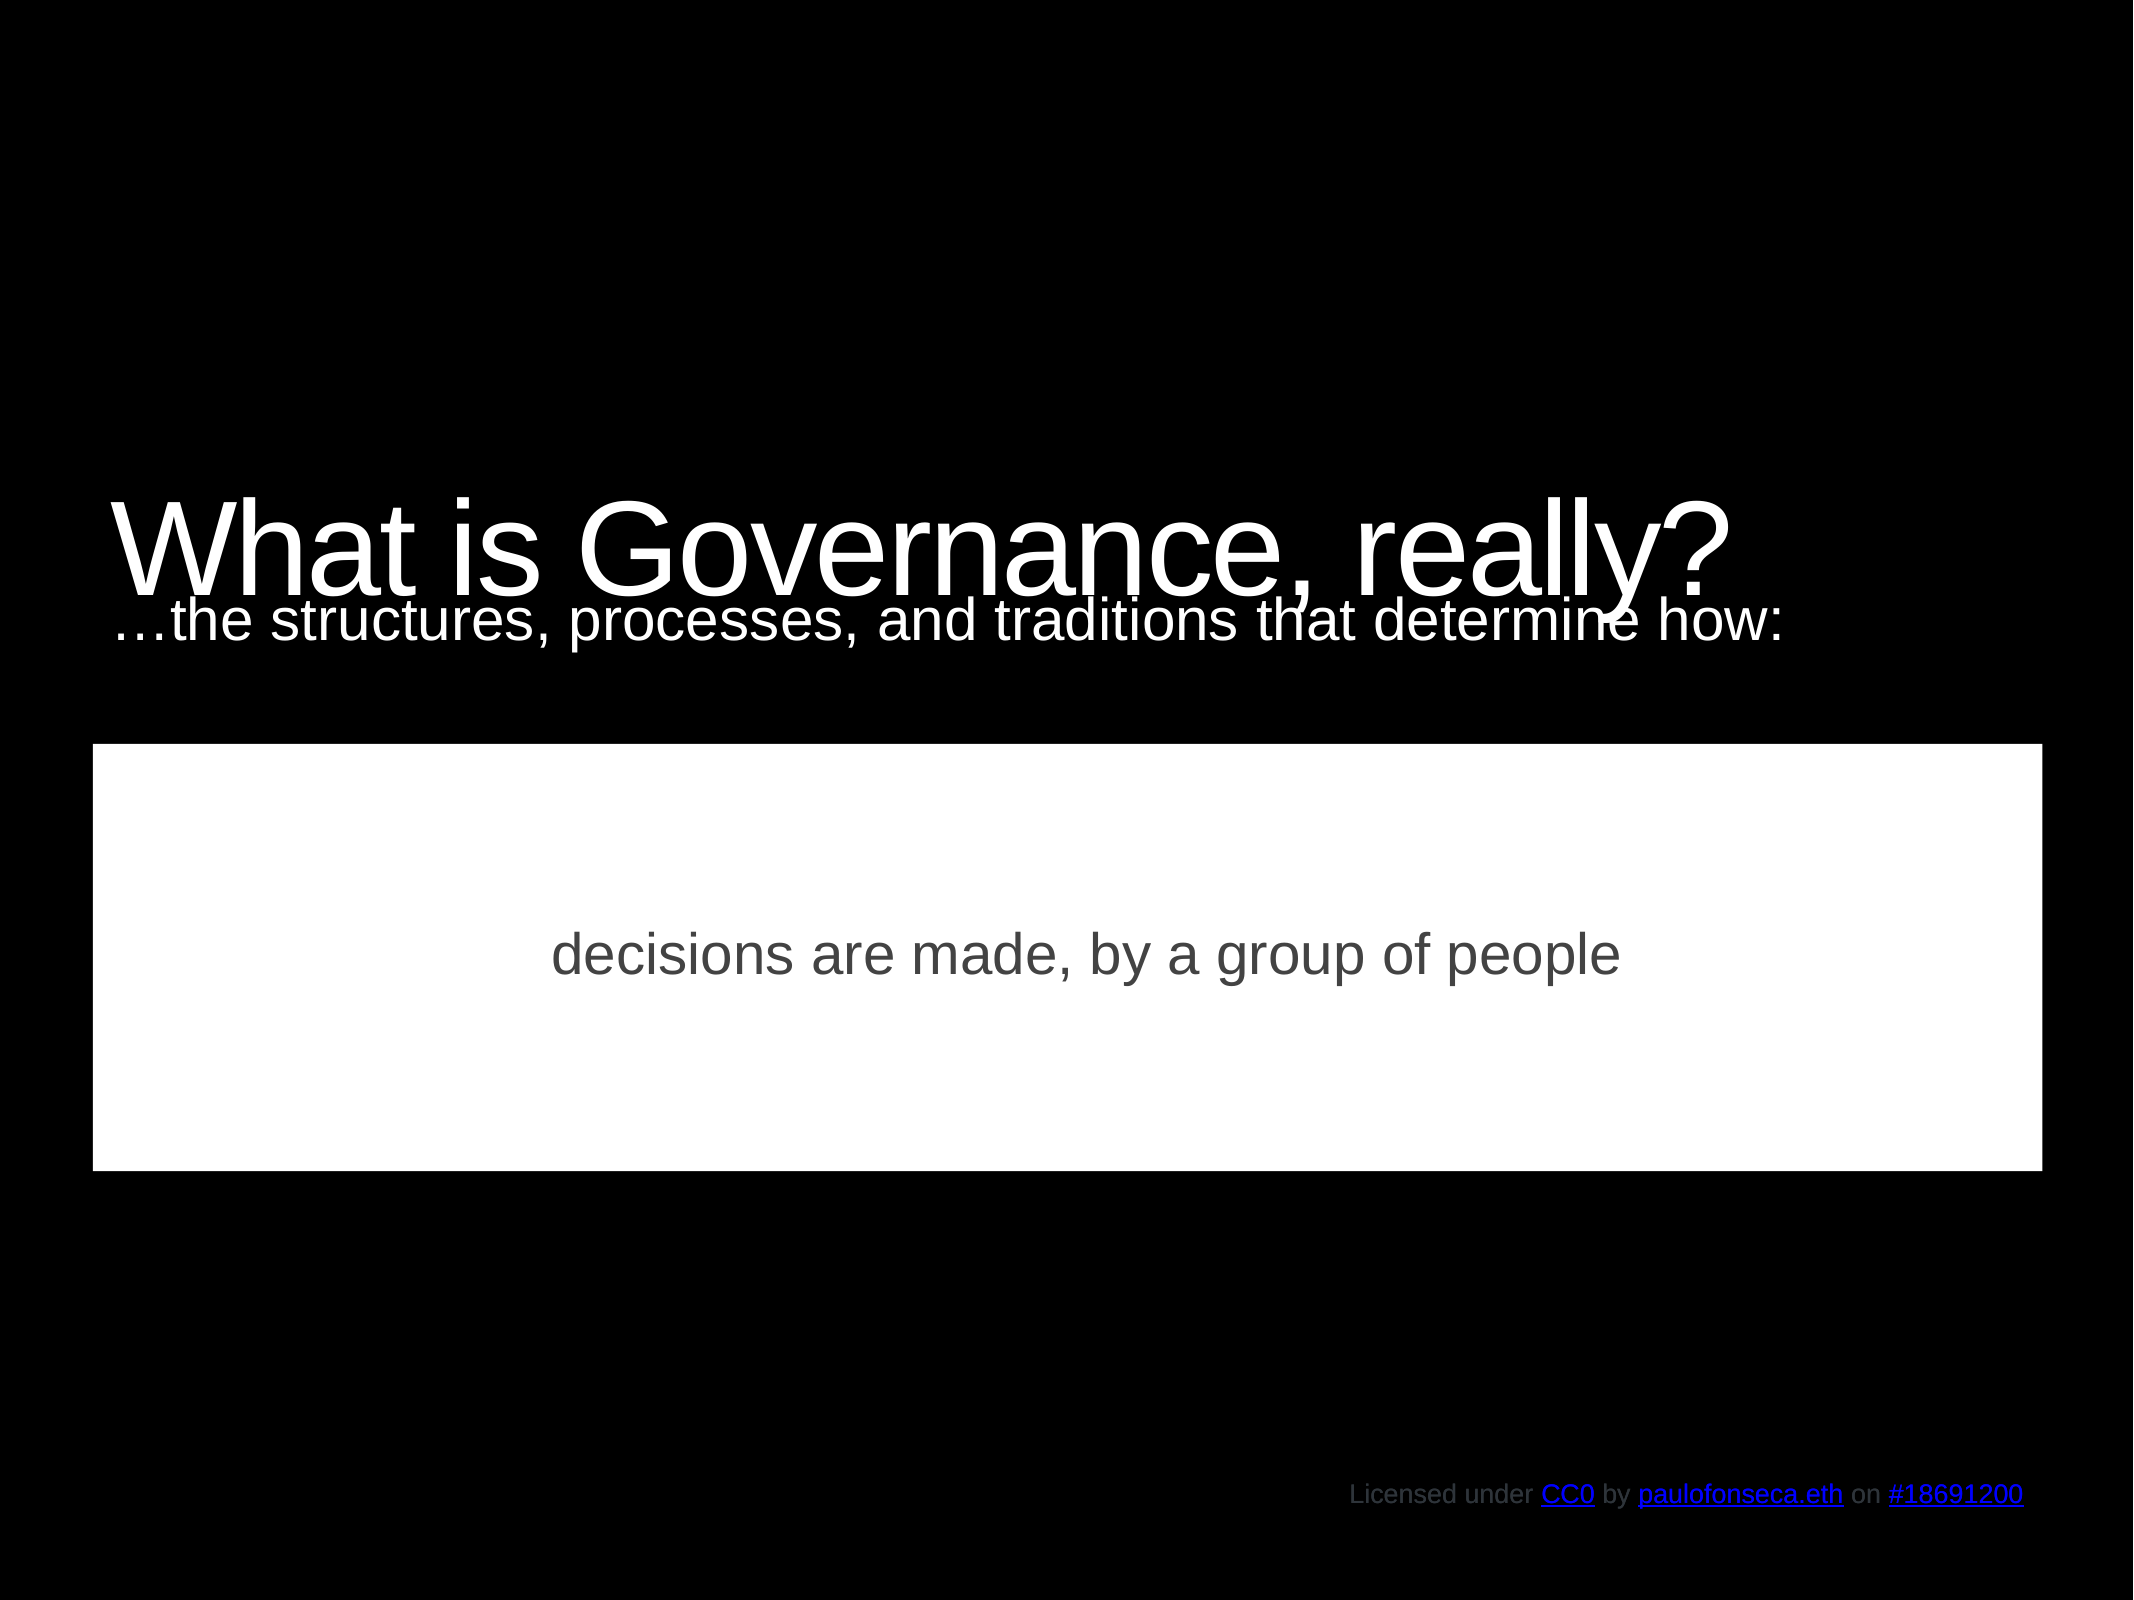

# What is Governance, really?
…the structures, processes, and traditions that determine how:

power is exercised
stakeholders have their say
decisions are made, by a group of people
decision-makers are accountable
Licensed under CC0 by paulofonseca.eth on #18691200